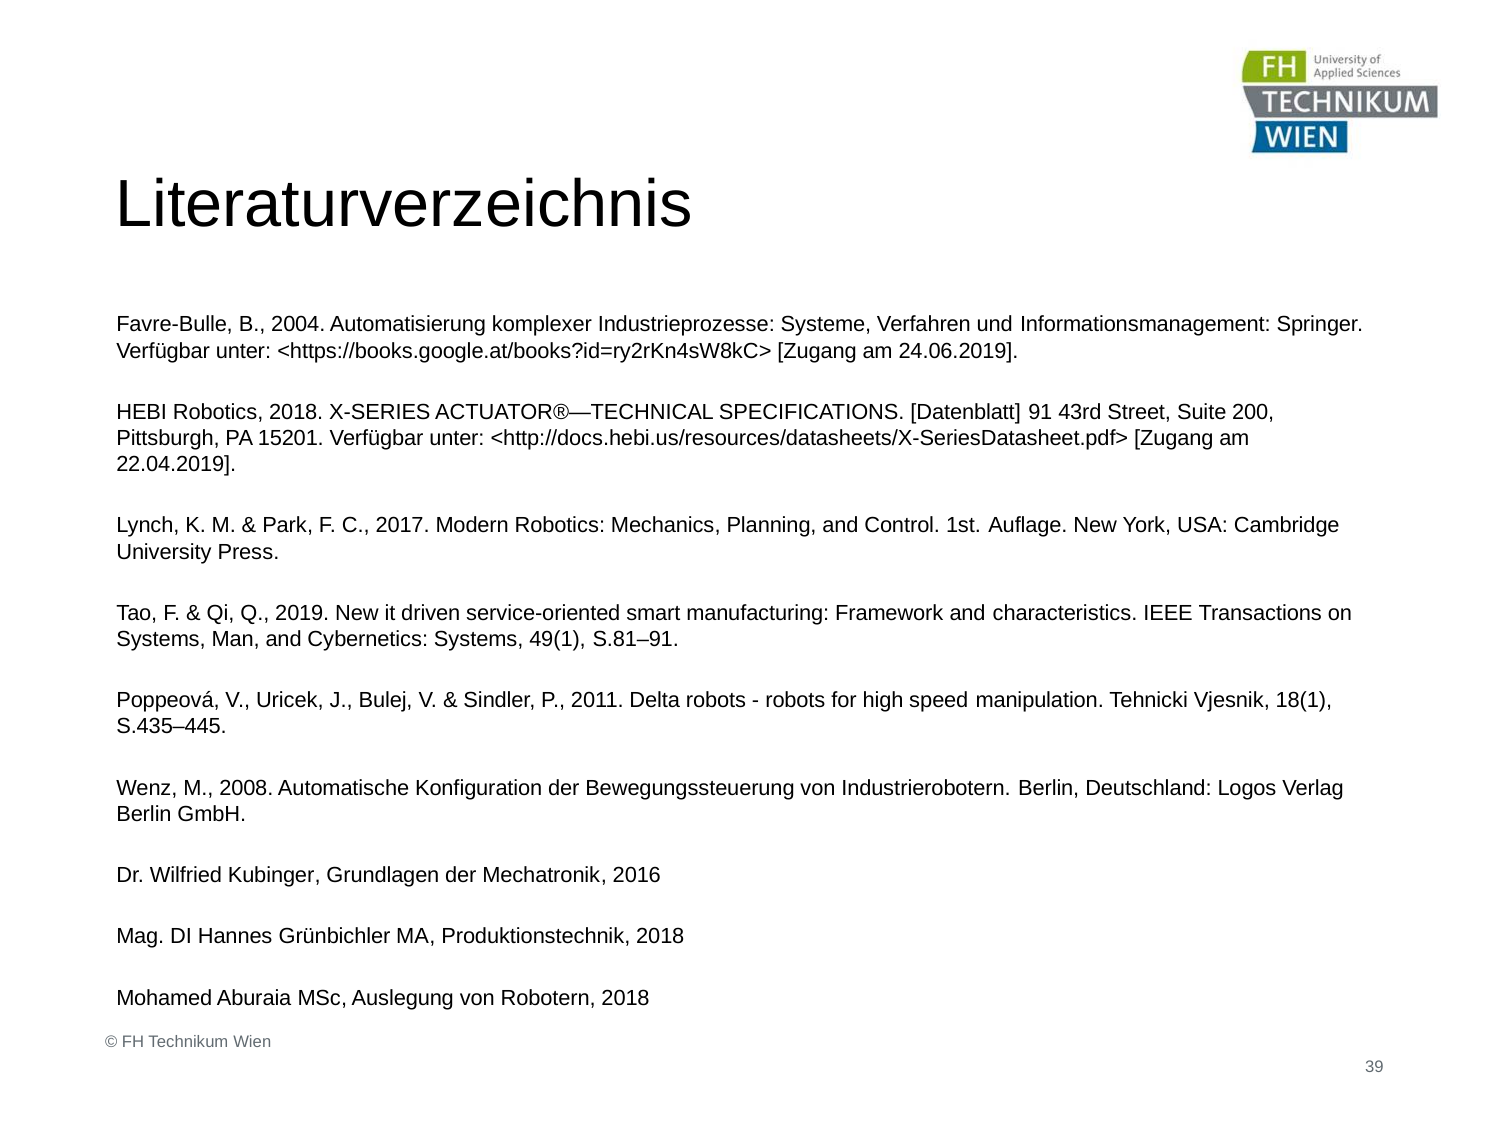

# Literaturverzeichnis
Favre-Bulle, B., 2004. Automatisierung komplexer Industrieprozesse: Systeme, Verfahren und Informationsmanagement: Springer. Verfügbar unter: <https://books.google.at/books?id=ry2rKn4sW8kC> [Zugang am 24.06.2019].

HEBI Robotics, 2018. X-SERIES ACTUATOR®—TECHNICAL SPECIFICATIONS. [Datenblatt] 91 43rd Street, Suite 200, Pittsburgh, PA 15201. Verfügbar unter: <http://docs.hebi.us/resources/datasheets/X-SeriesDatasheet.pdf> [Zugang am 22.04.2019].

Lynch, K. M. & Park, F. C., 2017. Modern Robotics: Mechanics, Planning, and Control. 1st. Auflage. New York, USA: Cambridge University Press.

Tao, F. & Qi, Q., 2019. New it driven service-oriented smart manufacturing: Framework and characteristics. IEEE Transactions on Systems, Man, and Cybernetics: Systems, 49(1), S.81–91.

Poppeová, V., Uricek, J., Bulej, V. & Sindler, P., 2011. Delta robots - robots for high speed manipulation. Tehnicki Vjesnik, 18(1), S.435–445.

Wenz, M., 2008. Automatische Konfiguration der Bewegungssteuerung von Industrierobotern. Berlin, Deutschland: Logos Verlag Berlin GmbH.

Dr. Wilfried Kubinger, Grundlagen der Mechatronik, 2016

Mag. DI Hannes Grünbichler MA, Produktionstechnik, 2018

Mohamed Aburaia MSc, Auslegung von Robotern, 2018

 © FH Technikum Wien

39